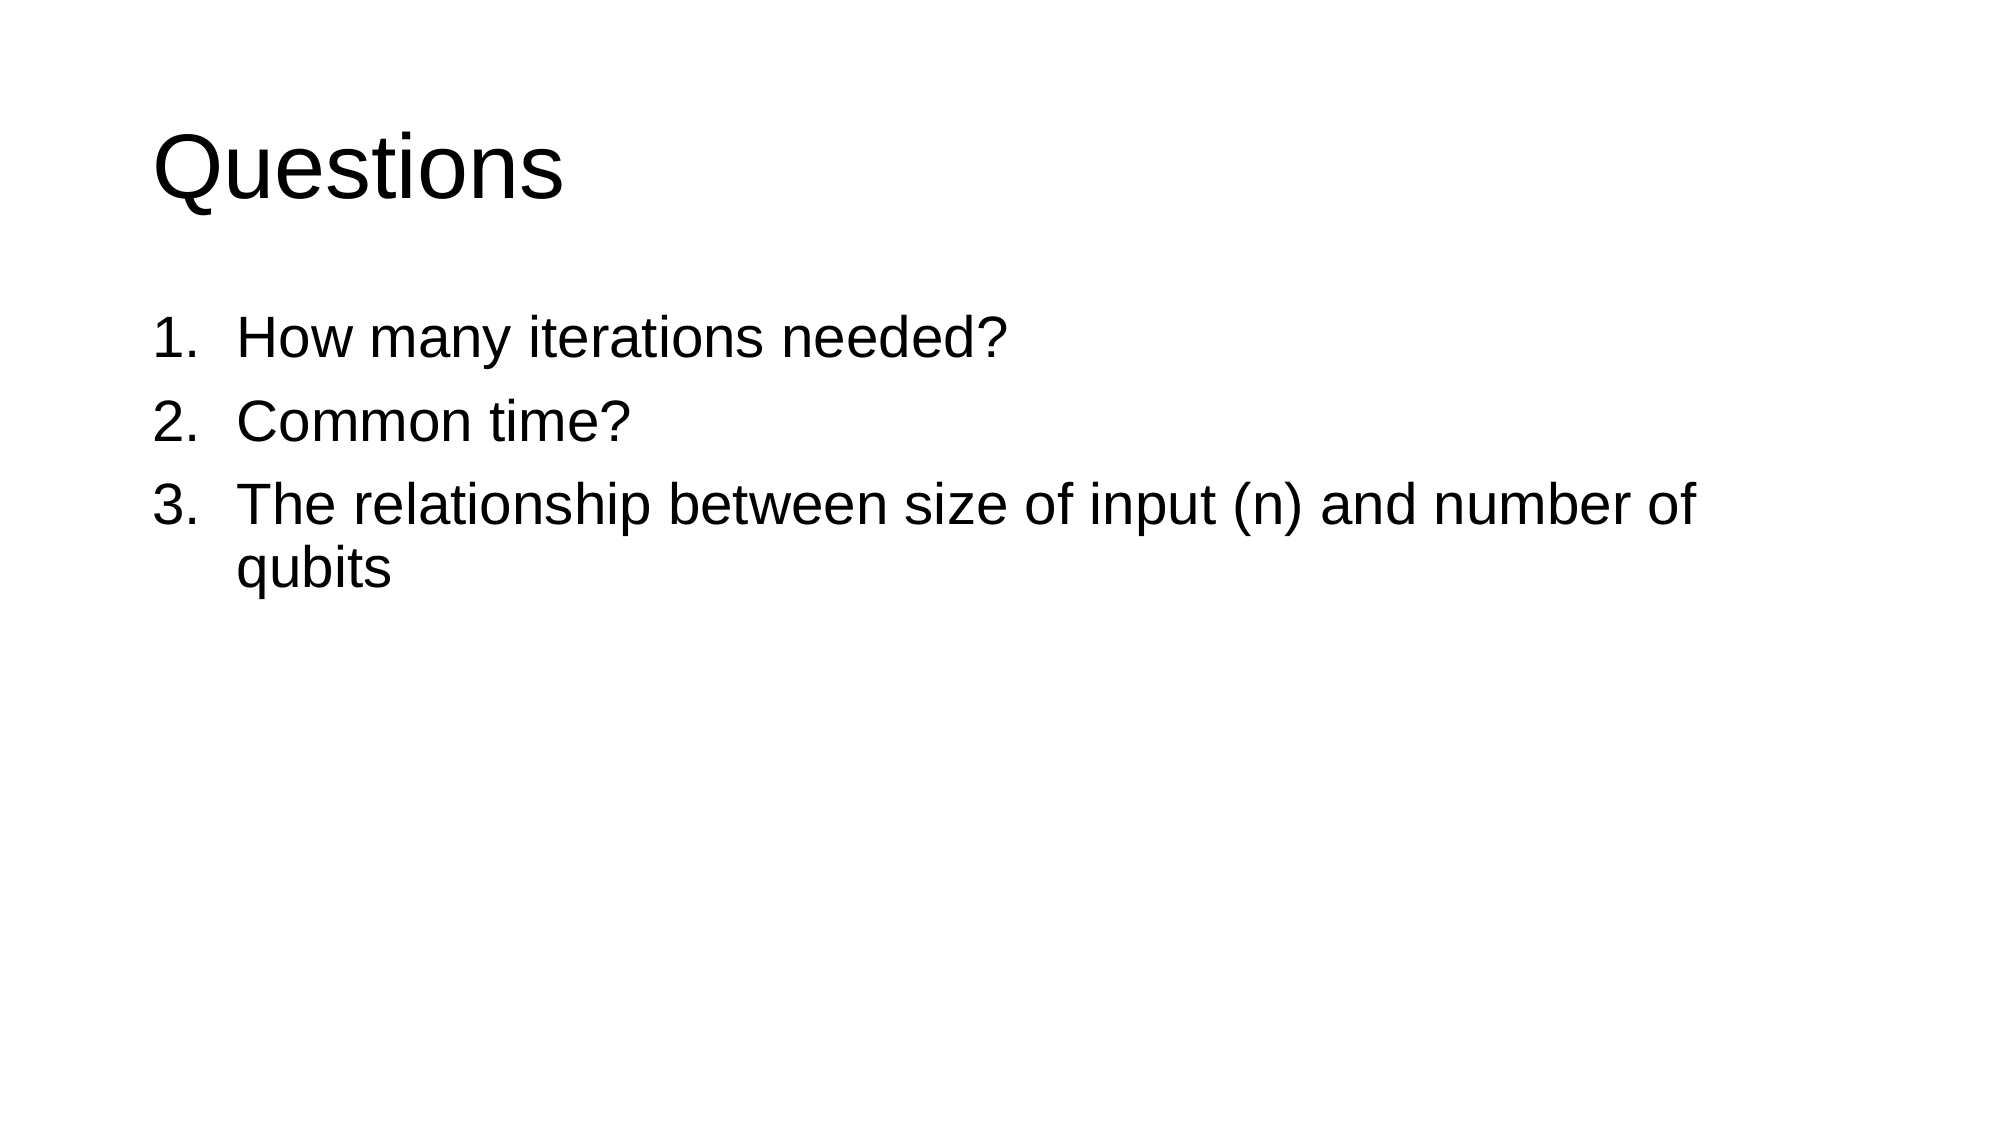

# Questions
How many iterations needed?
Common time?
The relationship between size of input (n) and number of qubits